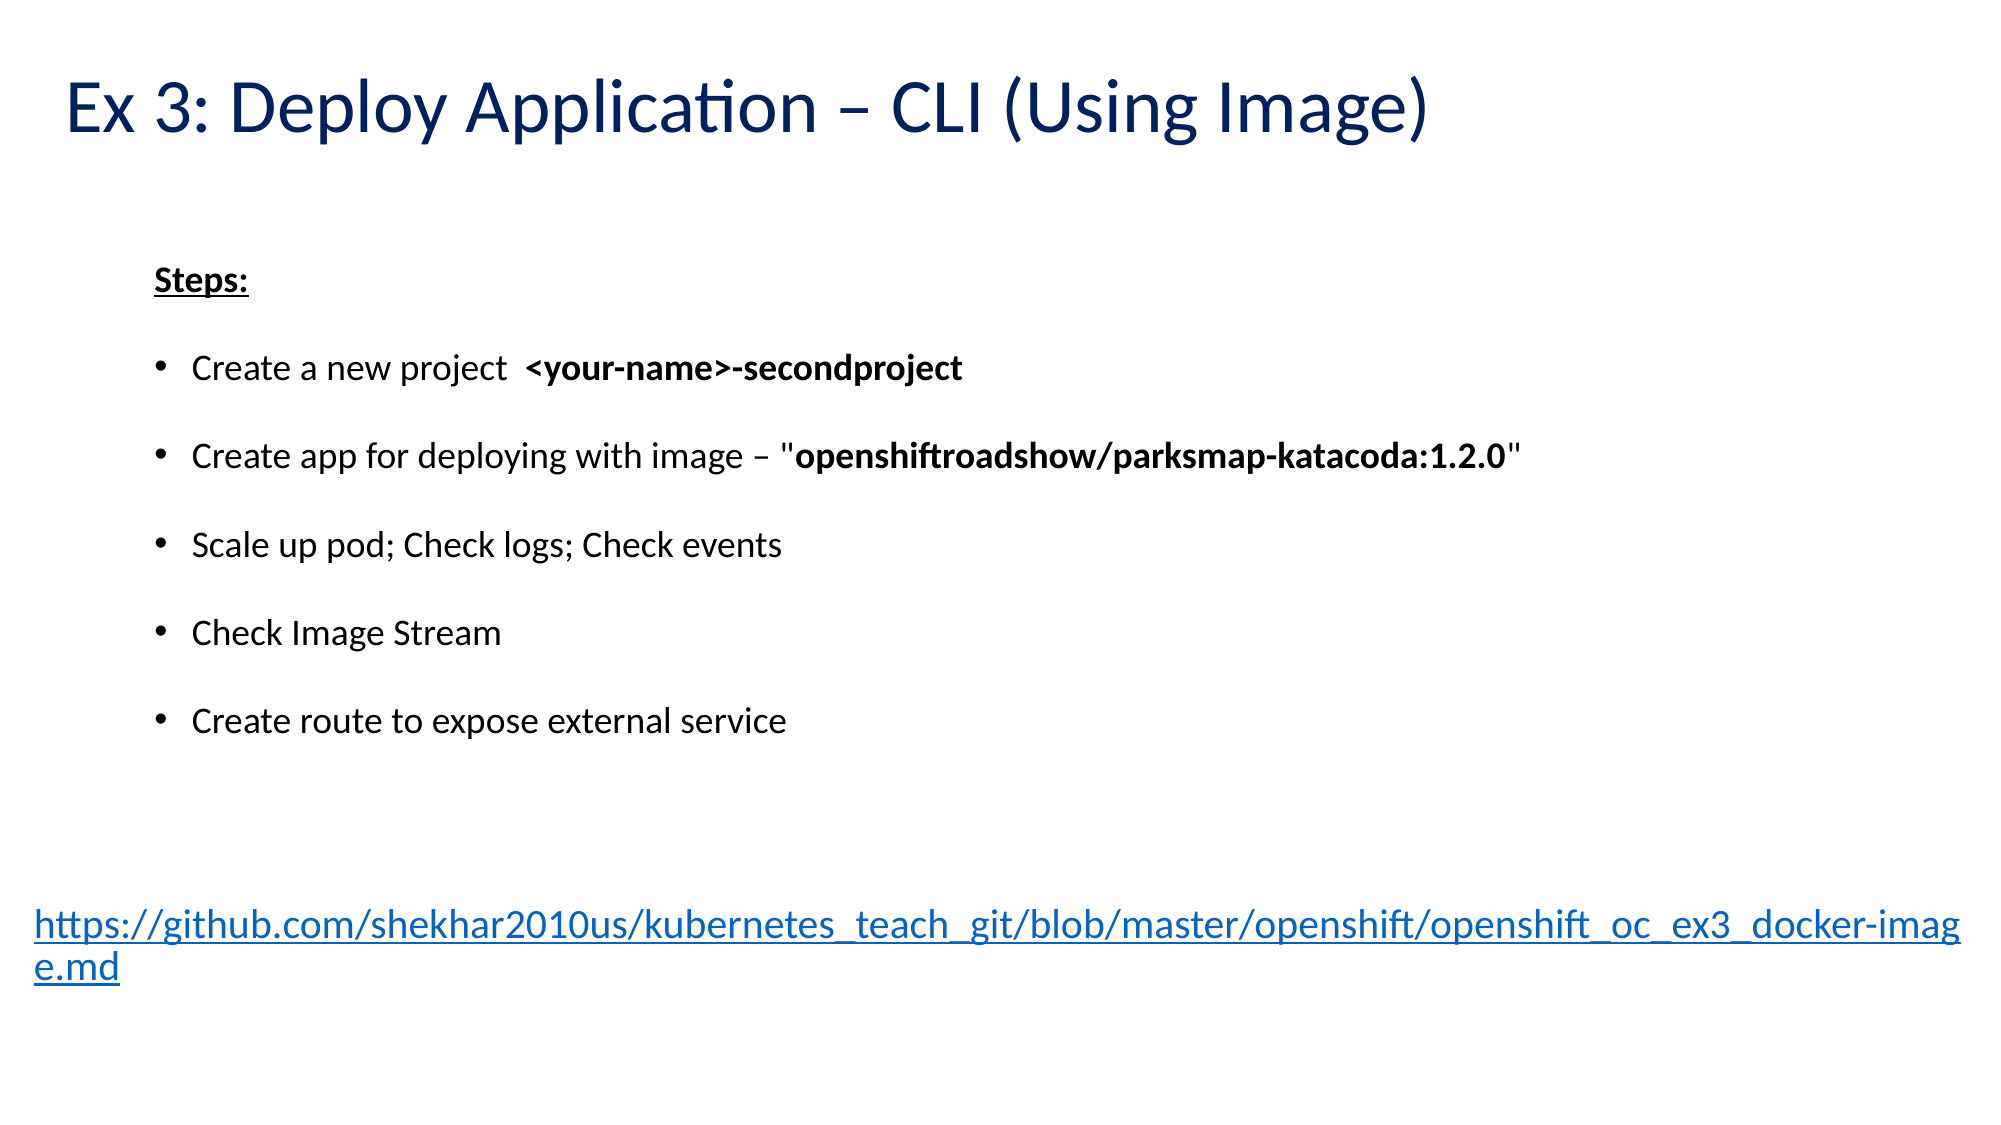

Ex 3: Deploy Application – CLI (Using Image)
Steps:
Create a new project  <your-name>-secondproject
Create app for deploying with image – "openshiftroadshow/parksmap-katacoda:1.2.0"
Scale up pod; Check logs; Check events
Check Image Stream
Create route to expose external service
https://github.com/shekhar2010us/kubernetes_teach_git/blob/master/openshift/openshift_oc_ex3_docker-image.md